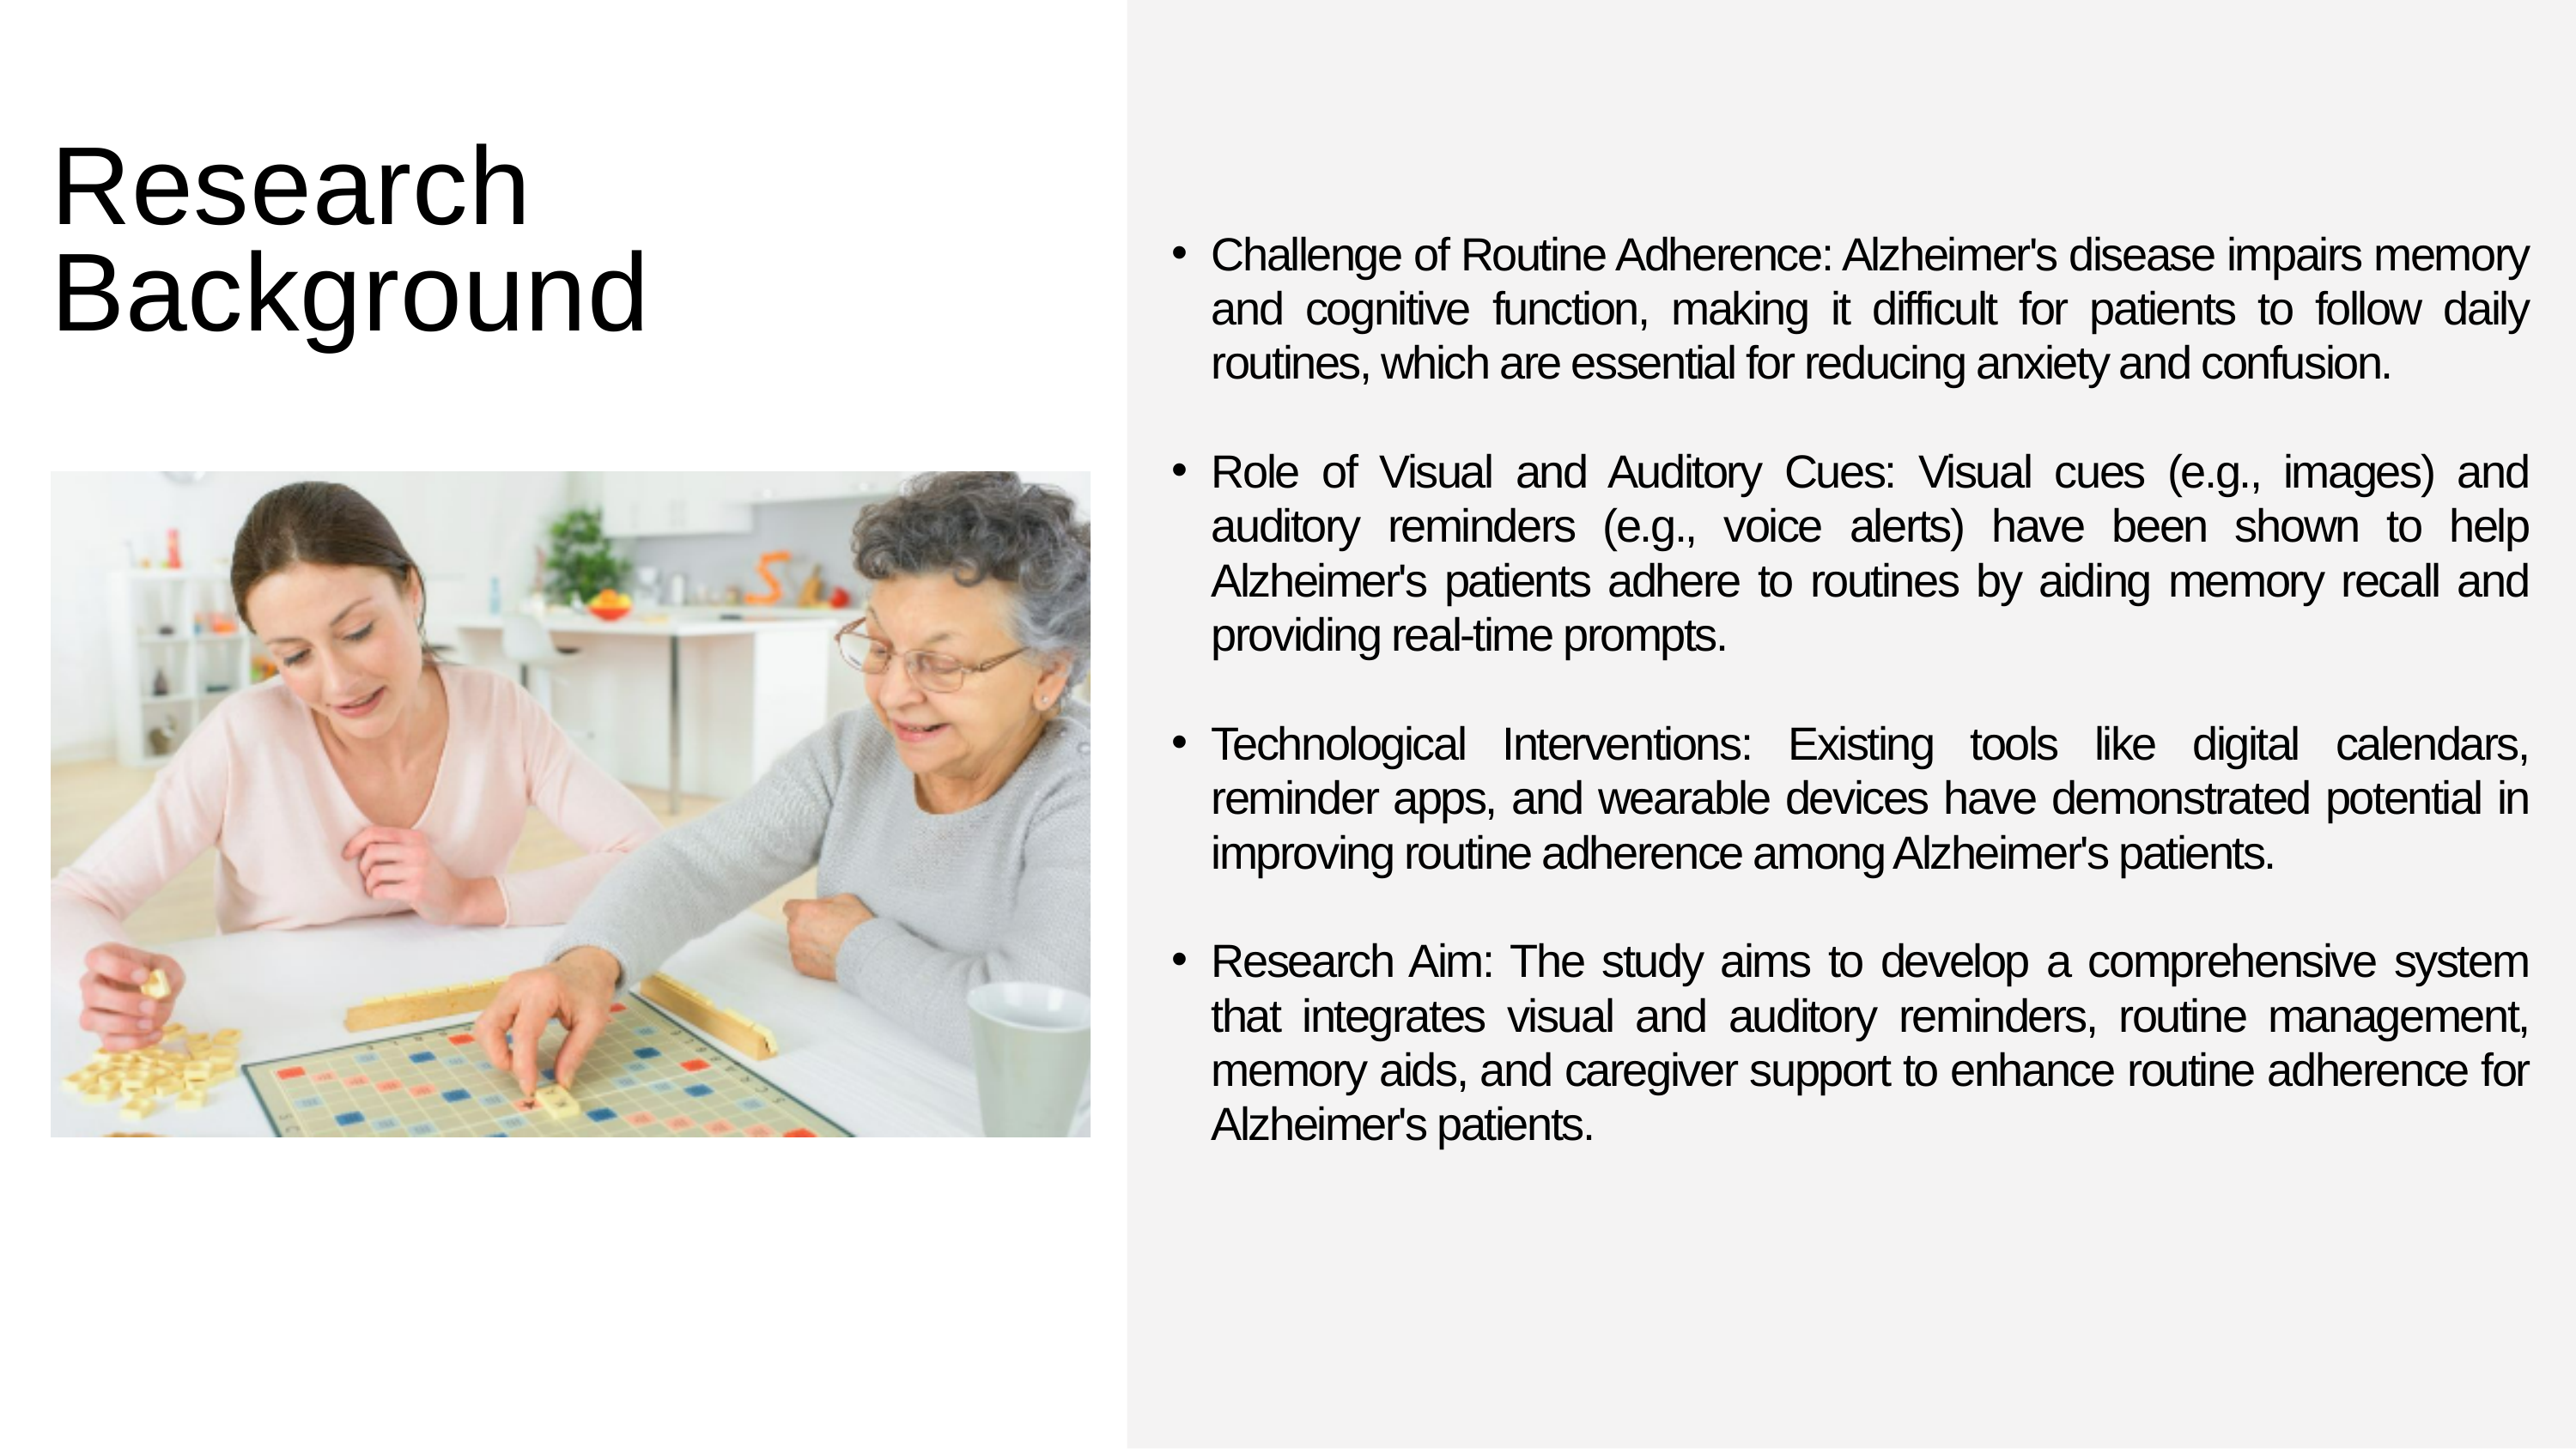

Research Background
Challenge of Routine Adherence: Alzheimer's disease impairs memory and cognitive function, making it difficult for patients to follow daily routines, which are essential for reducing anxiety and confusion.

Role of Visual and Auditory Cues: Visual cues (e.g., images) and auditory reminders (e.g., voice alerts) have been shown to help Alzheimer's patients adhere to routines by aiding memory recall and providing real-time prompts.

Technological Interventions: Existing tools like digital calendars, reminder apps, and wearable devices have demonstrated potential in improving routine adherence among Alzheimer's patients.

Research Aim: The study aims to develop a comprehensive system that integrates visual and auditory reminders, routine management, memory aids, and caregiver support to enhance routine adherence for Alzheimer's patients.